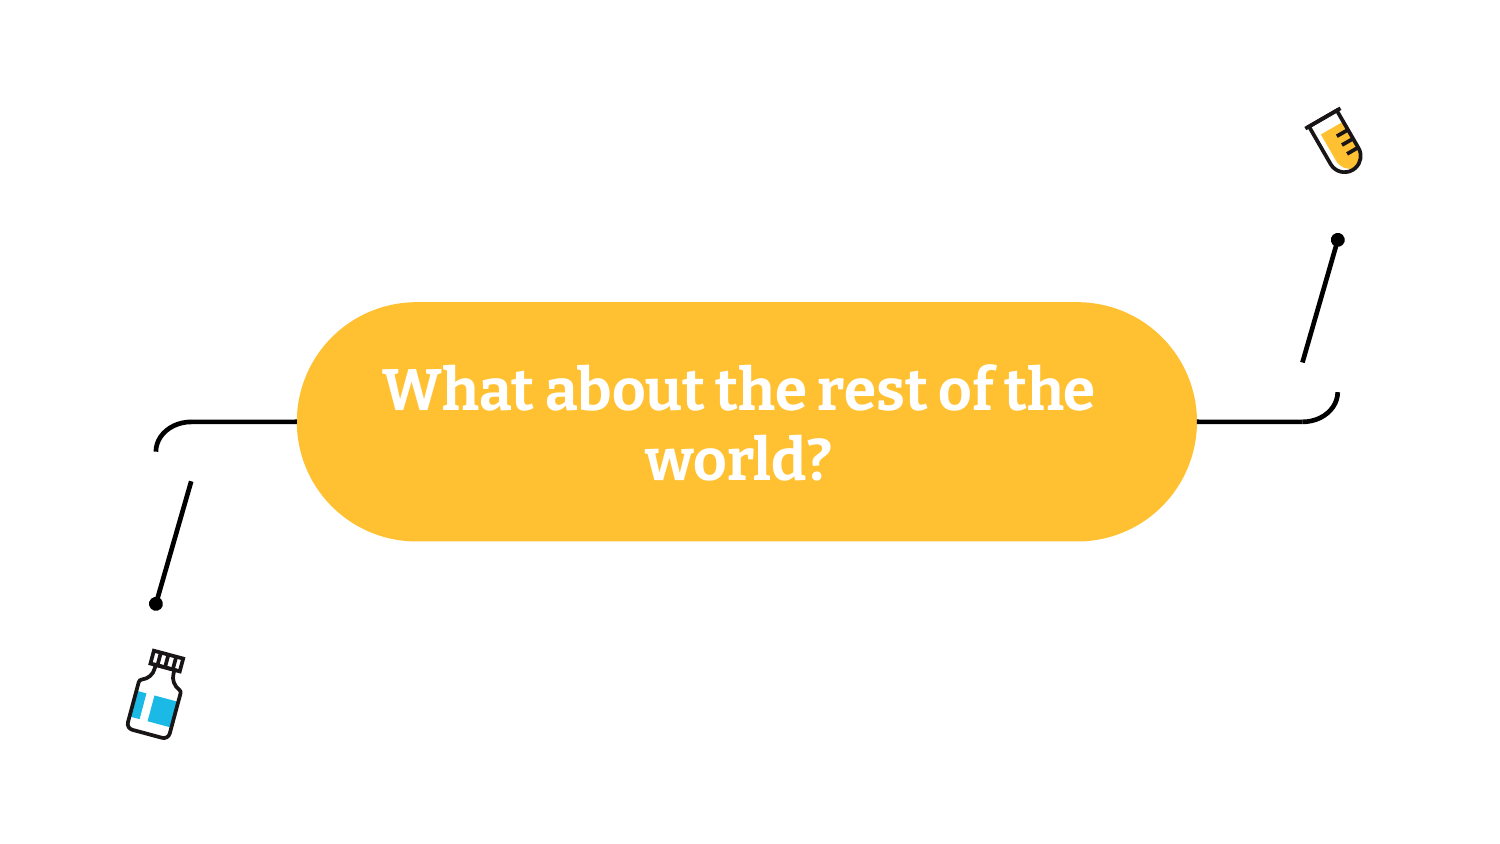

What about the rest of the world?